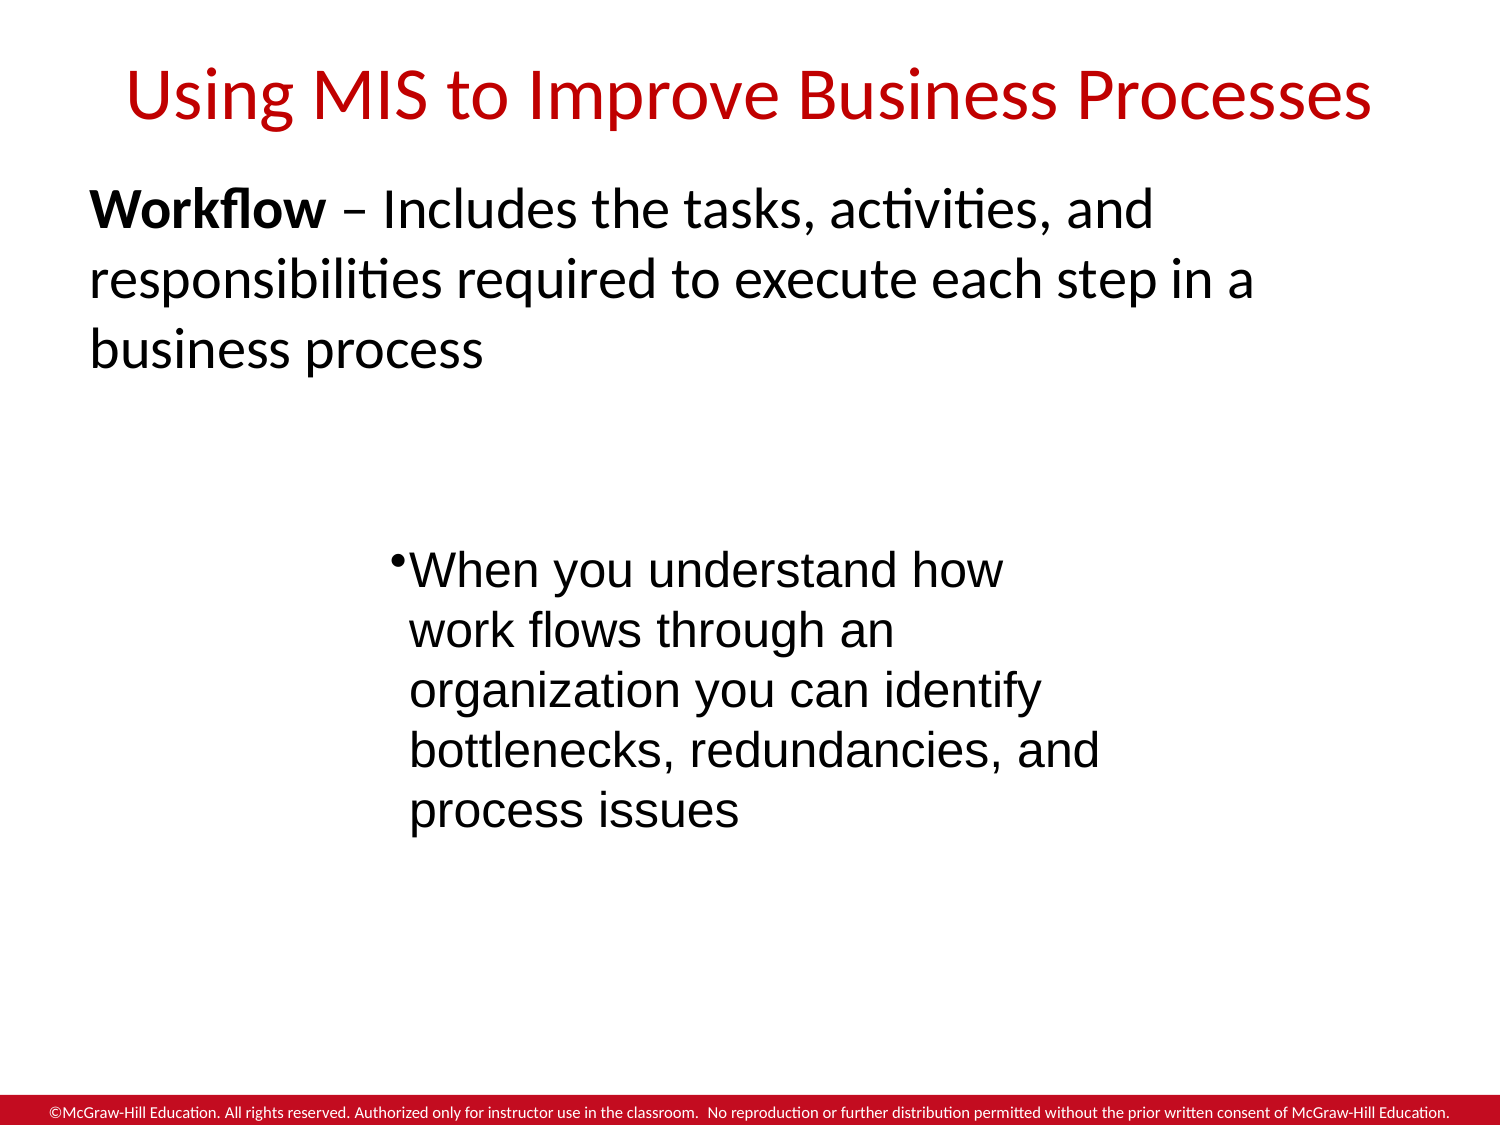

# Using MIS to Improve Business Processes
Workflow – Includes the tasks, activities, and responsibilities required to execute each step in a business process
When you understand how work flows through an organization you can identify bottlenecks, redundancies, and process issues